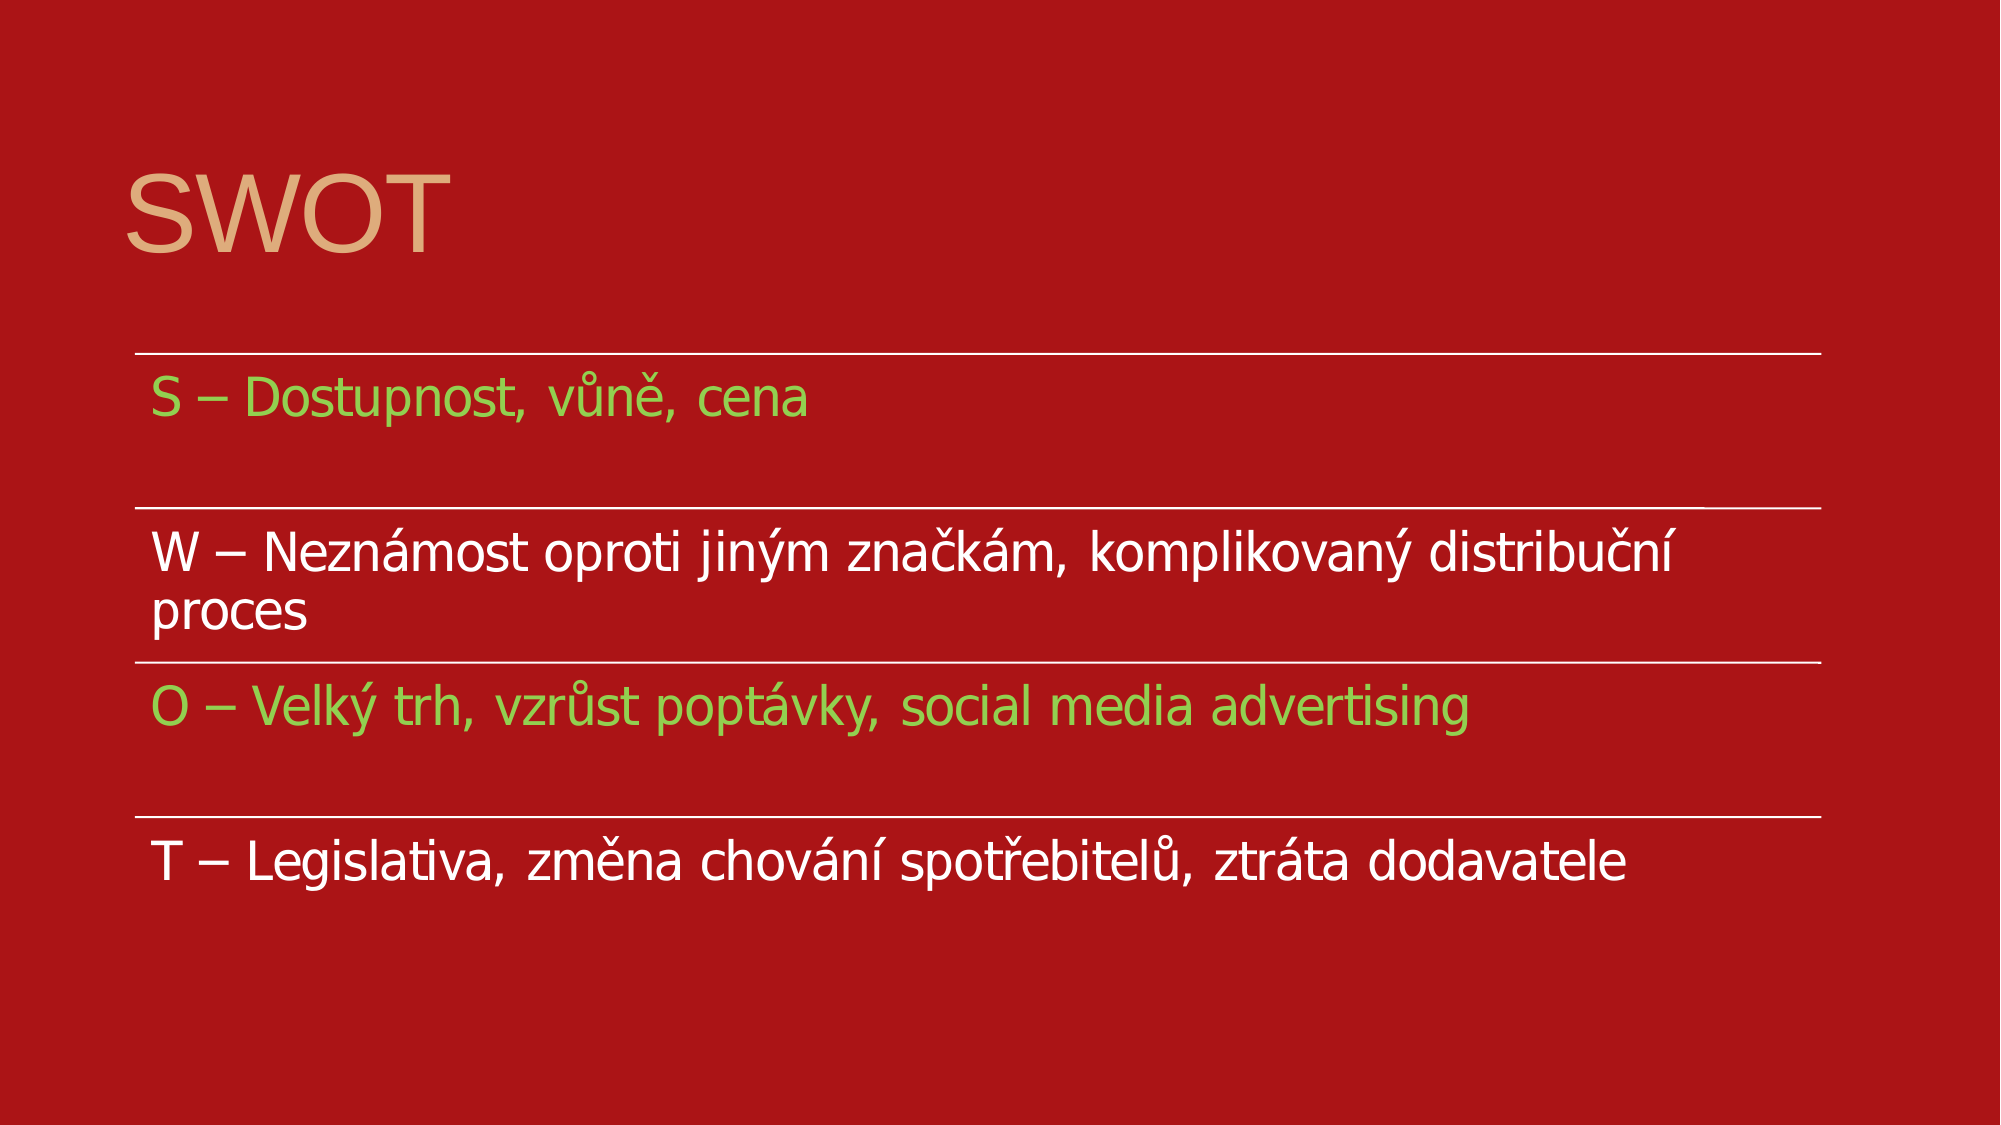

# SWOT
S – Dostupnost, vůně, cena
W – Neznámost oproti jiným značkám, komplikovaný distribuční proces
O – Velký trh, vzrůst poptávky, social media advertising
T – Legislativa, změna chování spotřebitelů, ztráta dodavatele